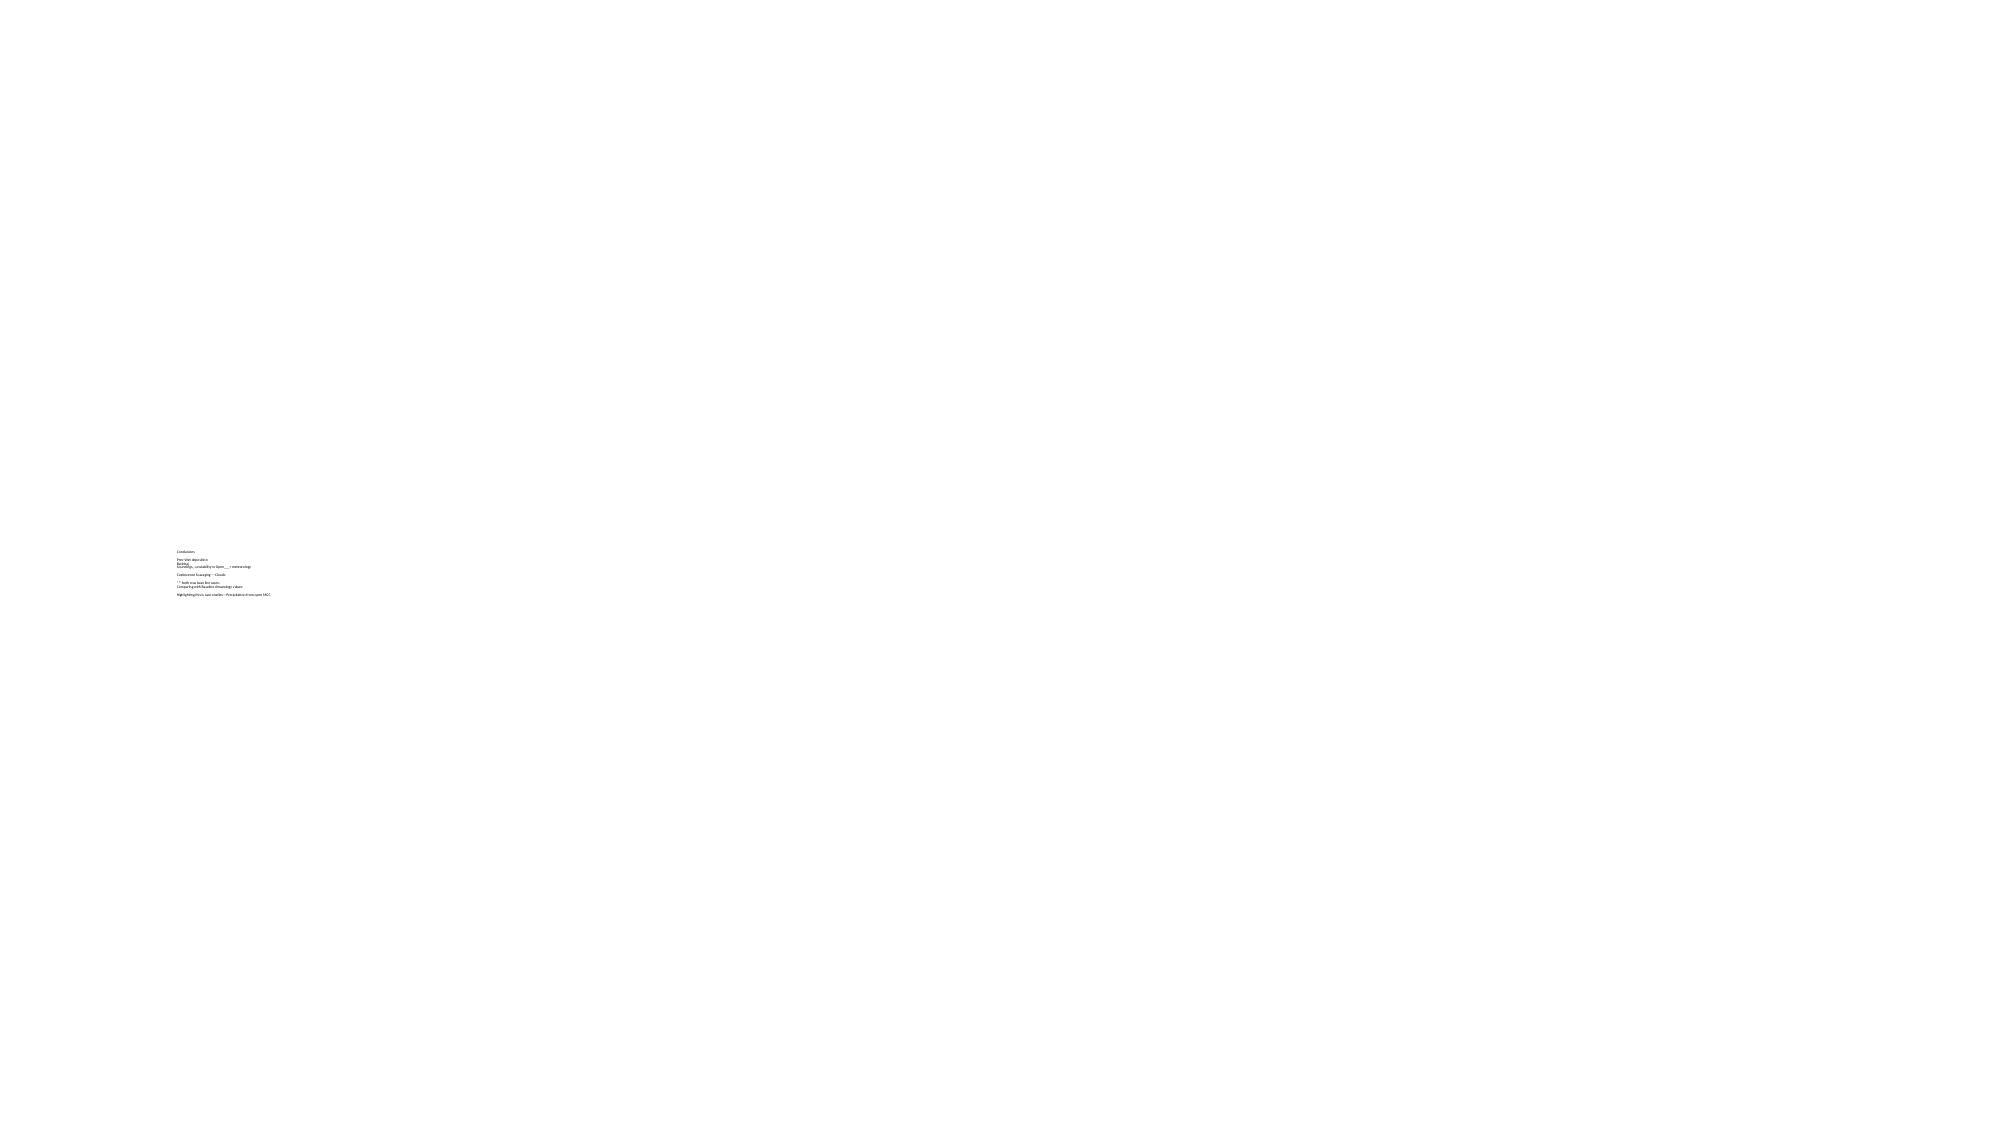

# Conclusions Prec-Wet deposition Backtraj Soundings,,,unstability in Open___> meteorology Coelescence Scavaging ---Clouds ***both was base line cases: Comparing with Baseline climatology values Highlighting this is case studies—Precipitation from open MCC